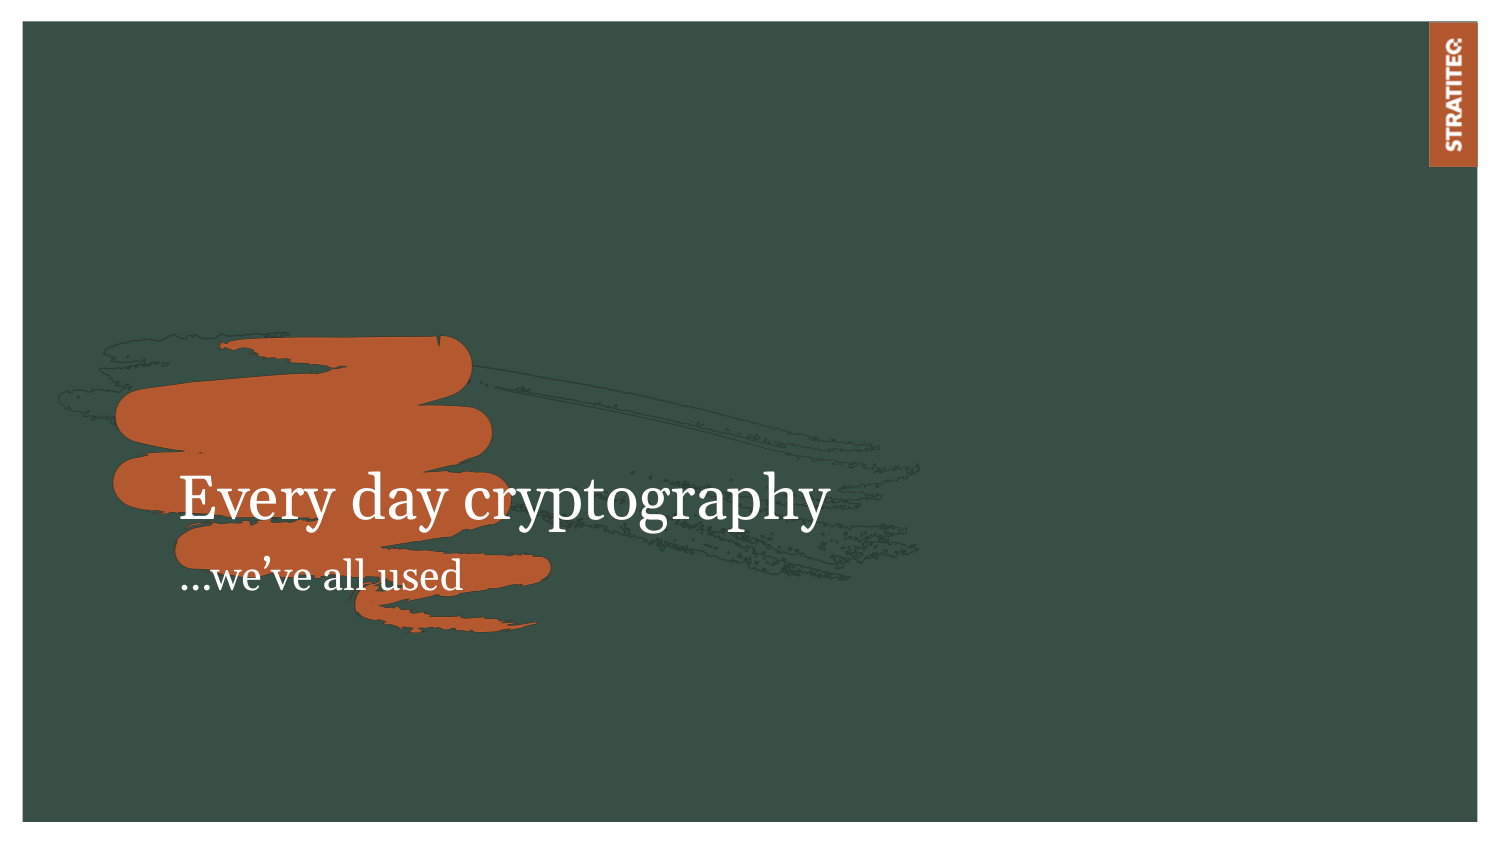

# Every day cryptography
…we’ve all used